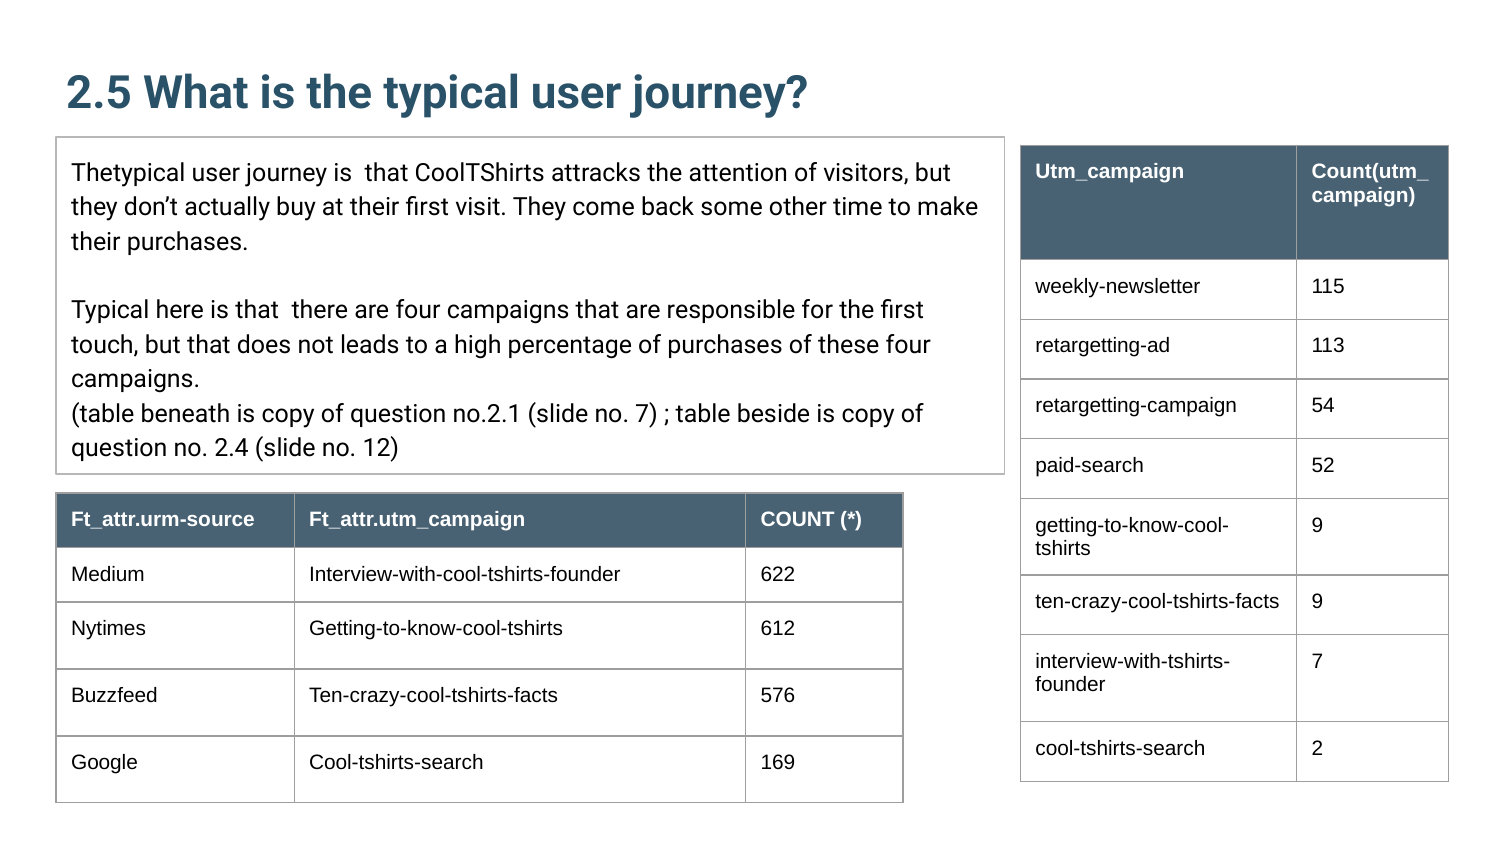

2.5 What is the typical user journey?
Thetypical user journey is  that CoolTShirts attracks the attention of visitors, but they don’t actually buy at their first visit. They come back some other time to make their purchases.

Typical here is that  there are four campaigns that are responsible for the first touch, but that does not leads to a high percentage of purchases of these four campaigns.
(table beneath is copy of question no.2.1 (slide no. 7) ; table beside is copy of question no. 2.4 (slide no. 12)
| Utm\_campaign | Count(utm\_campaign) |
| --- | --- |
| weekly-newsletter | 115 |
| retargetting-ad | 113 |
| retargetting-campaign | 54 |
| paid-search | 52 |
| getting-to-know-cool-tshirts | 9 |
| ten-crazy-cool-tshirts-facts | 9 |
| interview-with-tshirts-founder | 7 |
| cool-tshirts-search | 2 |
| Ft\_attr.urm-source | Ft\_attr.utm\_campaign | COUNT (\*) |
| --- | --- | --- |
| Medium | Interview-with-cool-tshirts-founder | 622 |
| Nytimes | Getting-to-know-cool-tshirts | 612 |
| Buzzfeed | Ten-crazy-cool-tshirts-facts | 576 |
| Google | Cool-tshirts-search | 169 |